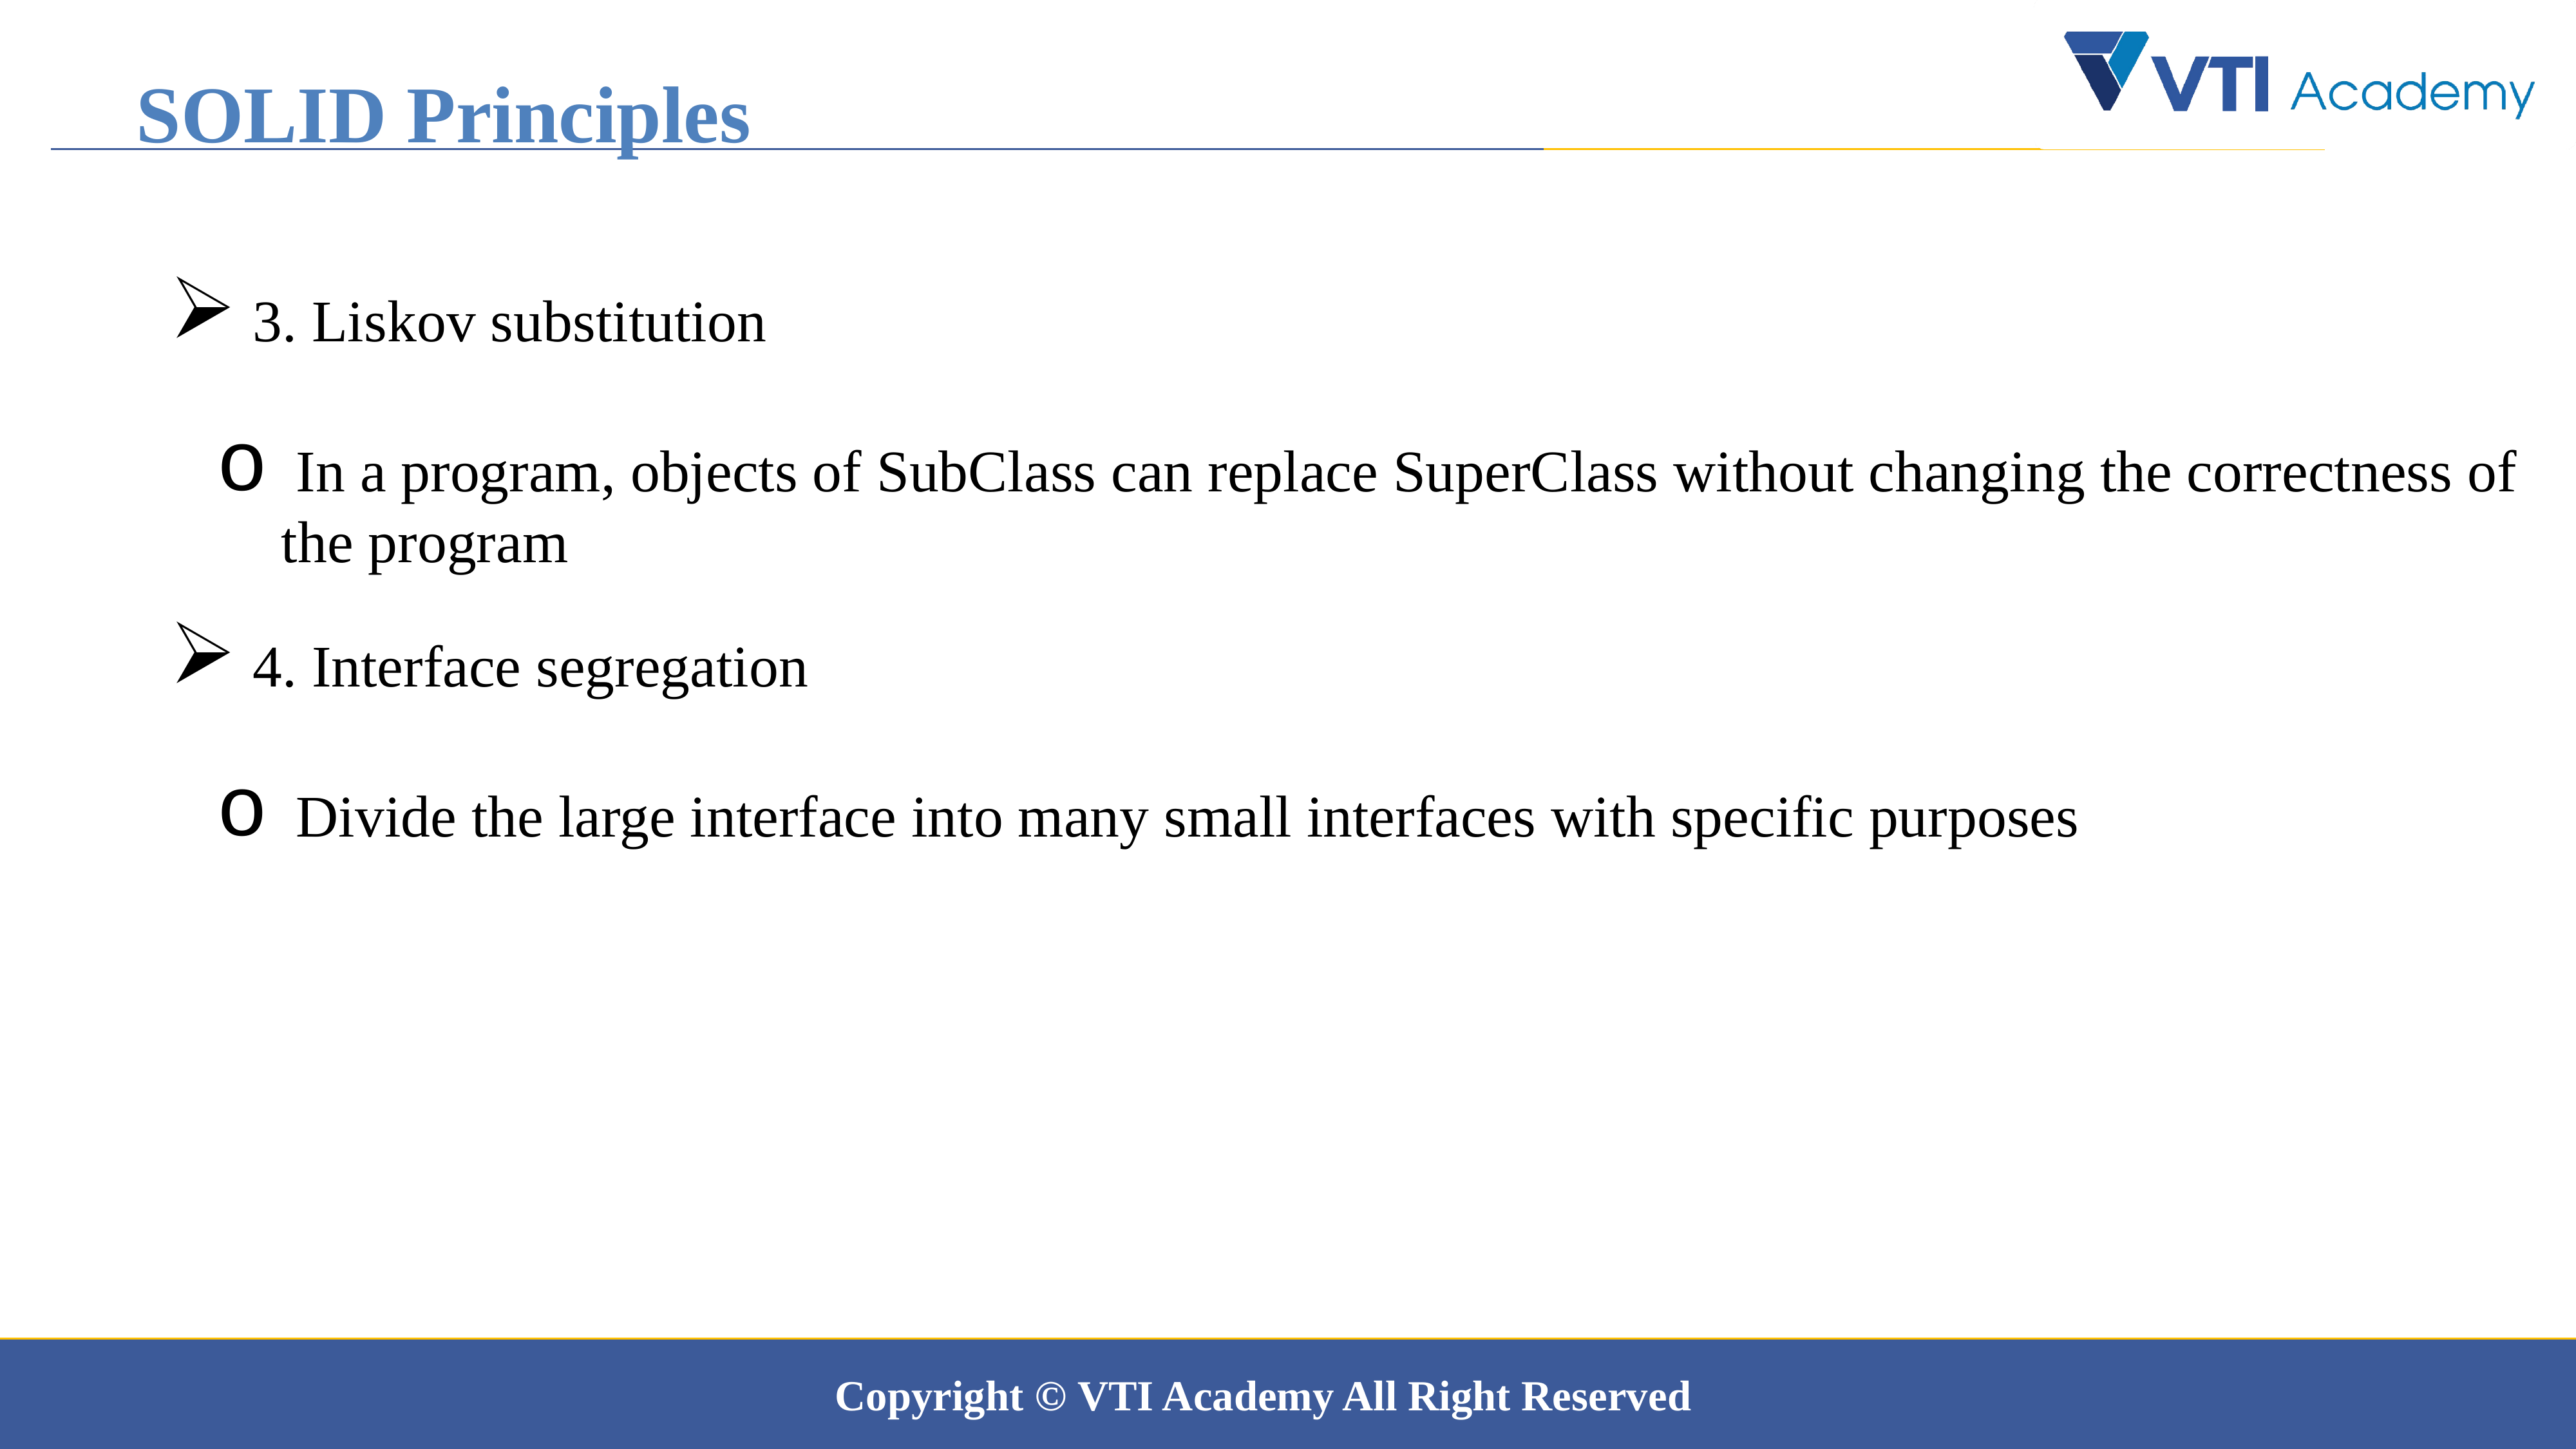

SOLID Principles
 3. Liskov substitution
 In a program, objects of SubClass can replace SuperClass without changing the correctness of the program
 4. Interface segregation
 Divide the large interface into many small interfaces with specific purposes